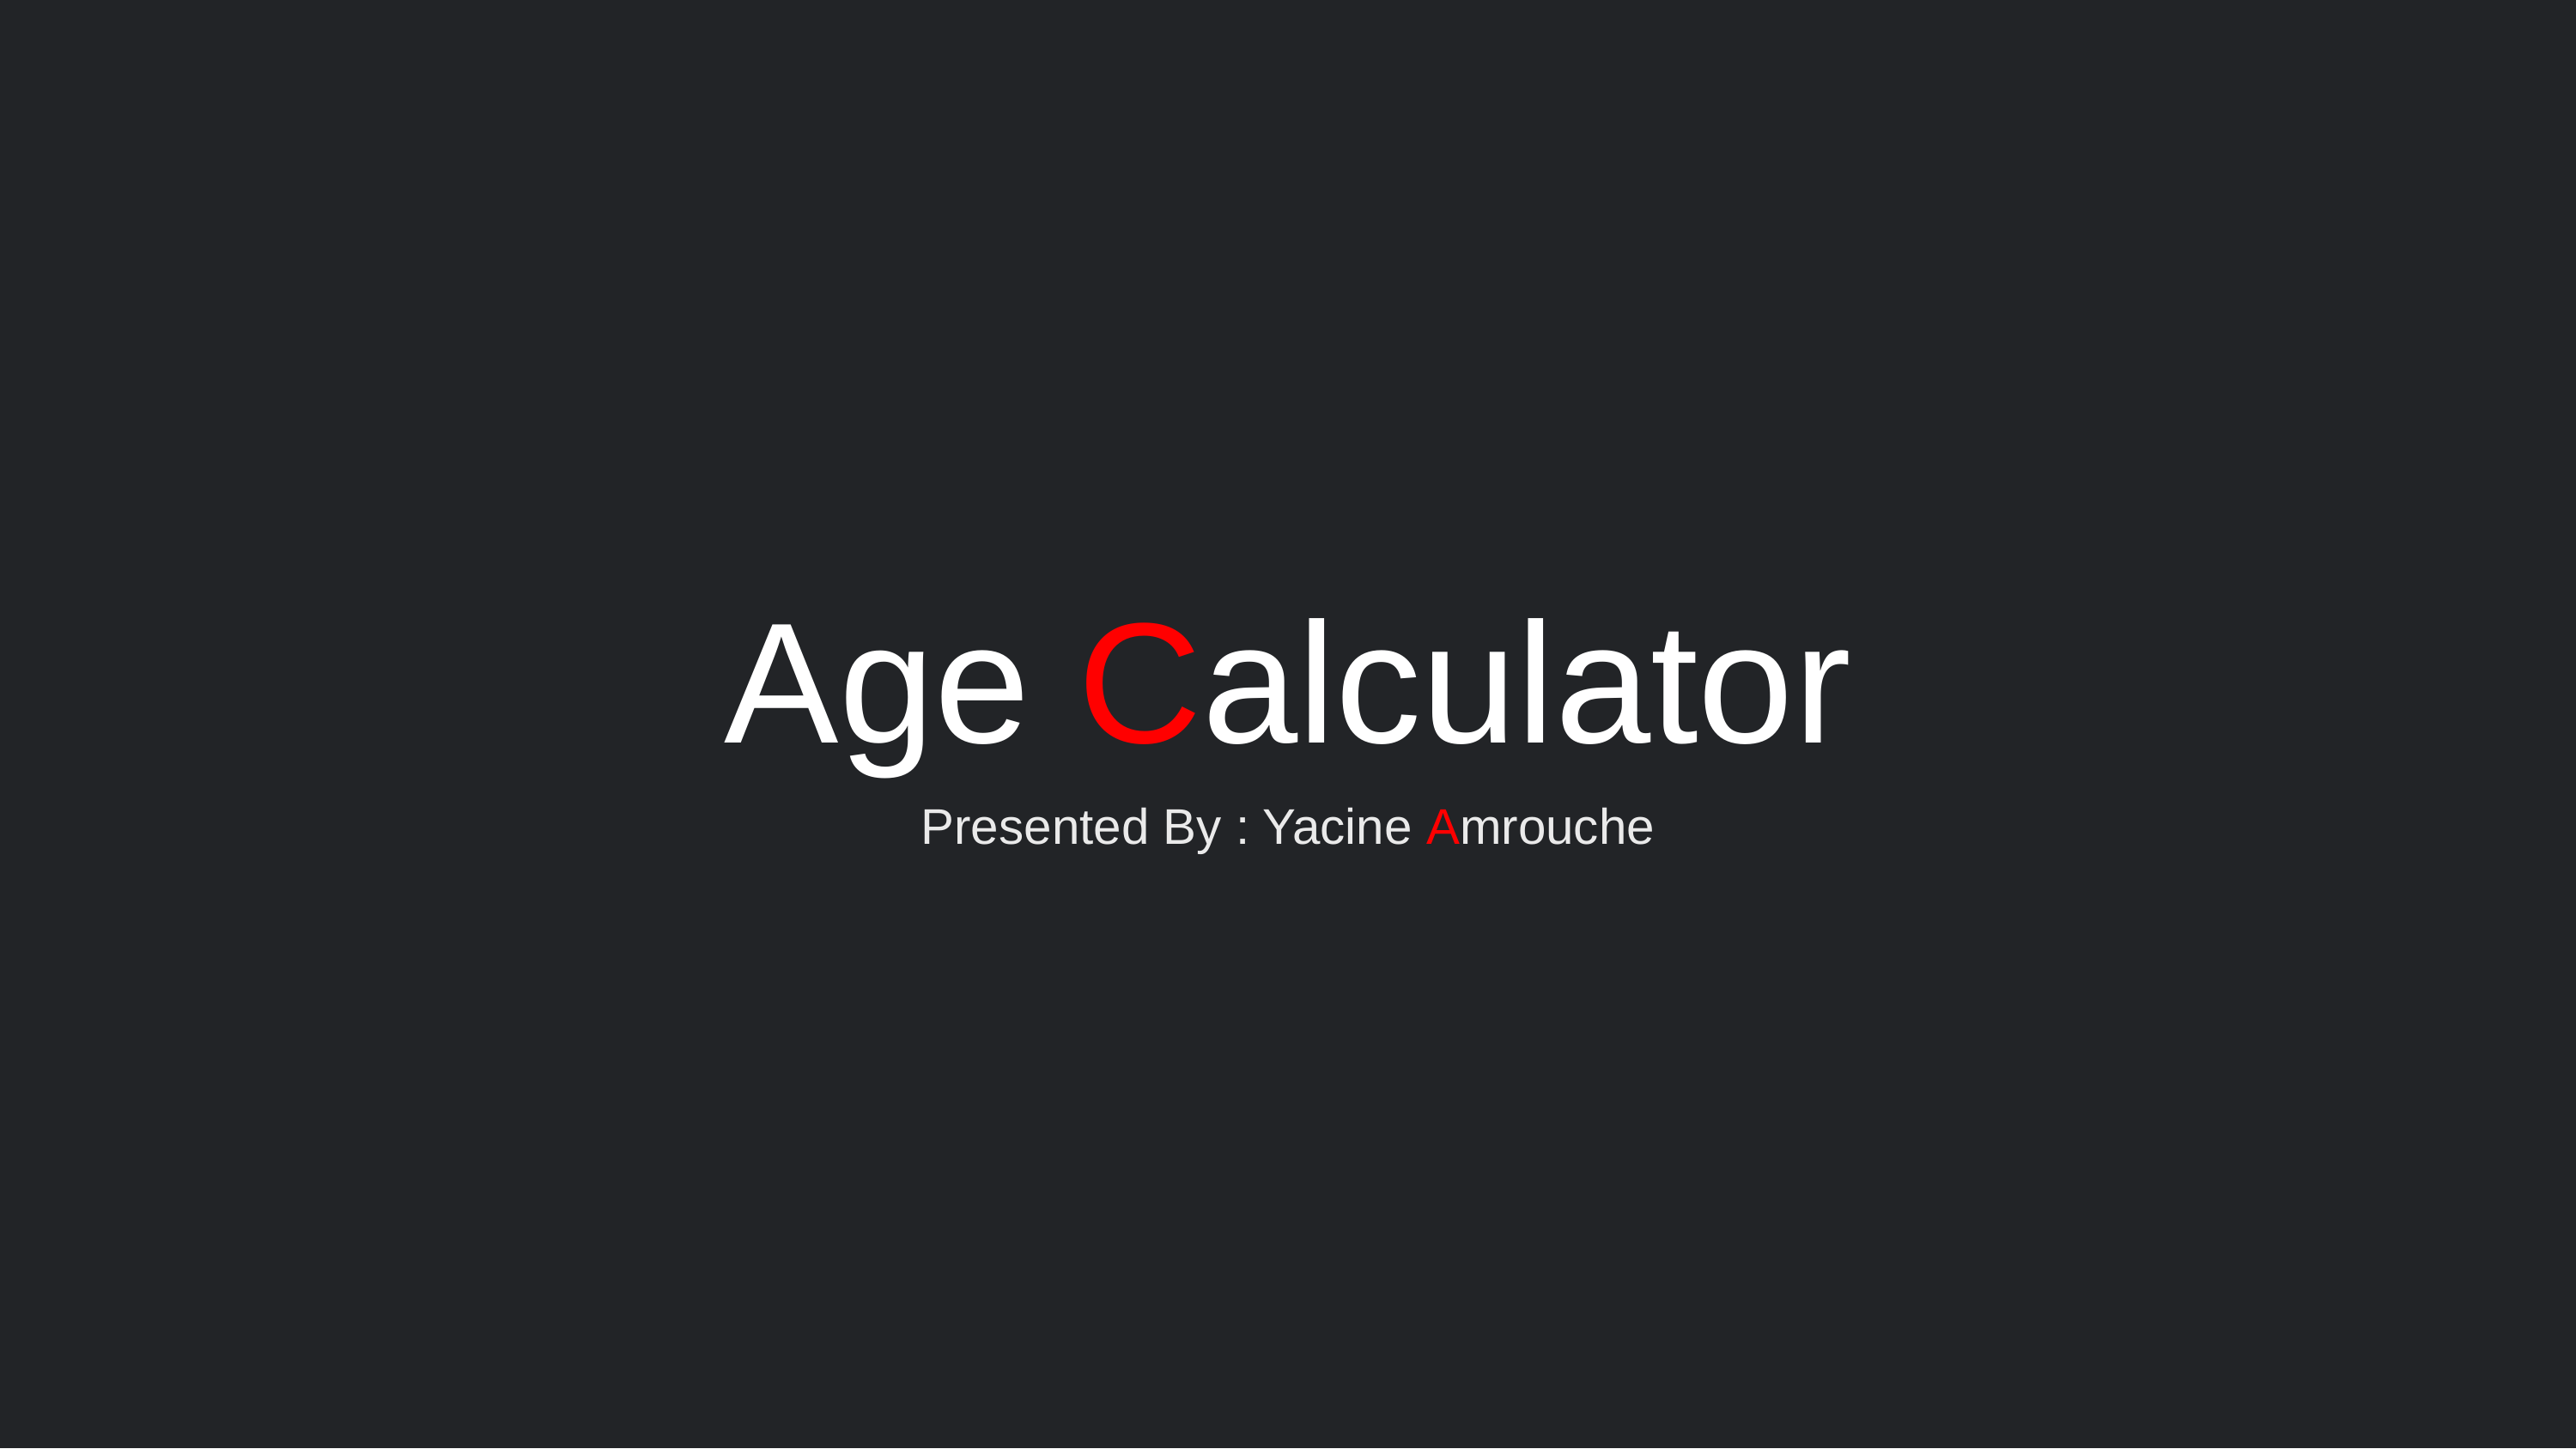

# Age Calculator
Presented By : Yacine Amrouche